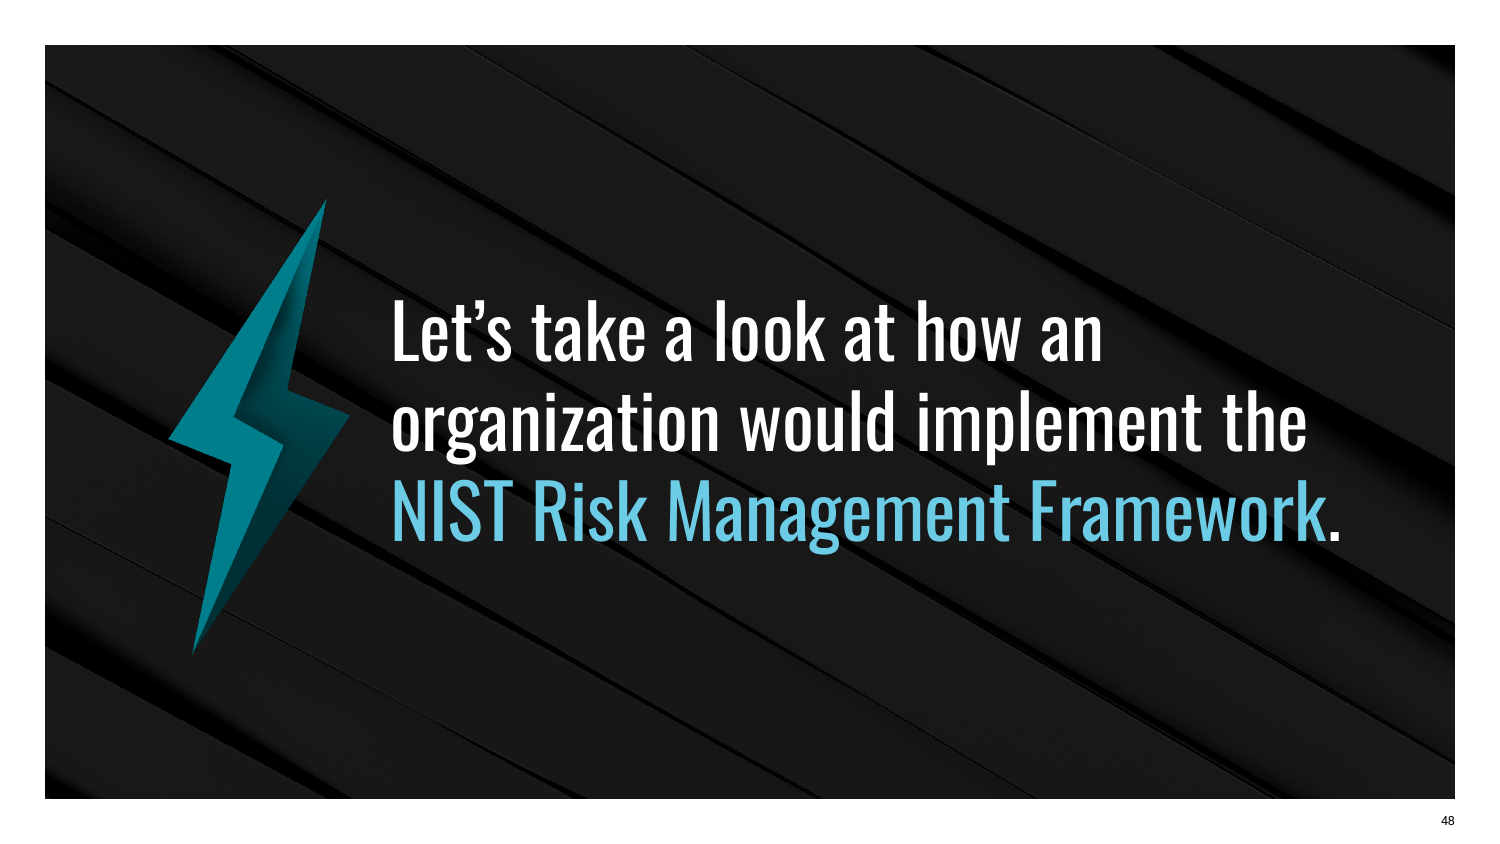

# Let’s take a look at how an organization would implement the NIST Risk Management Framework.

48